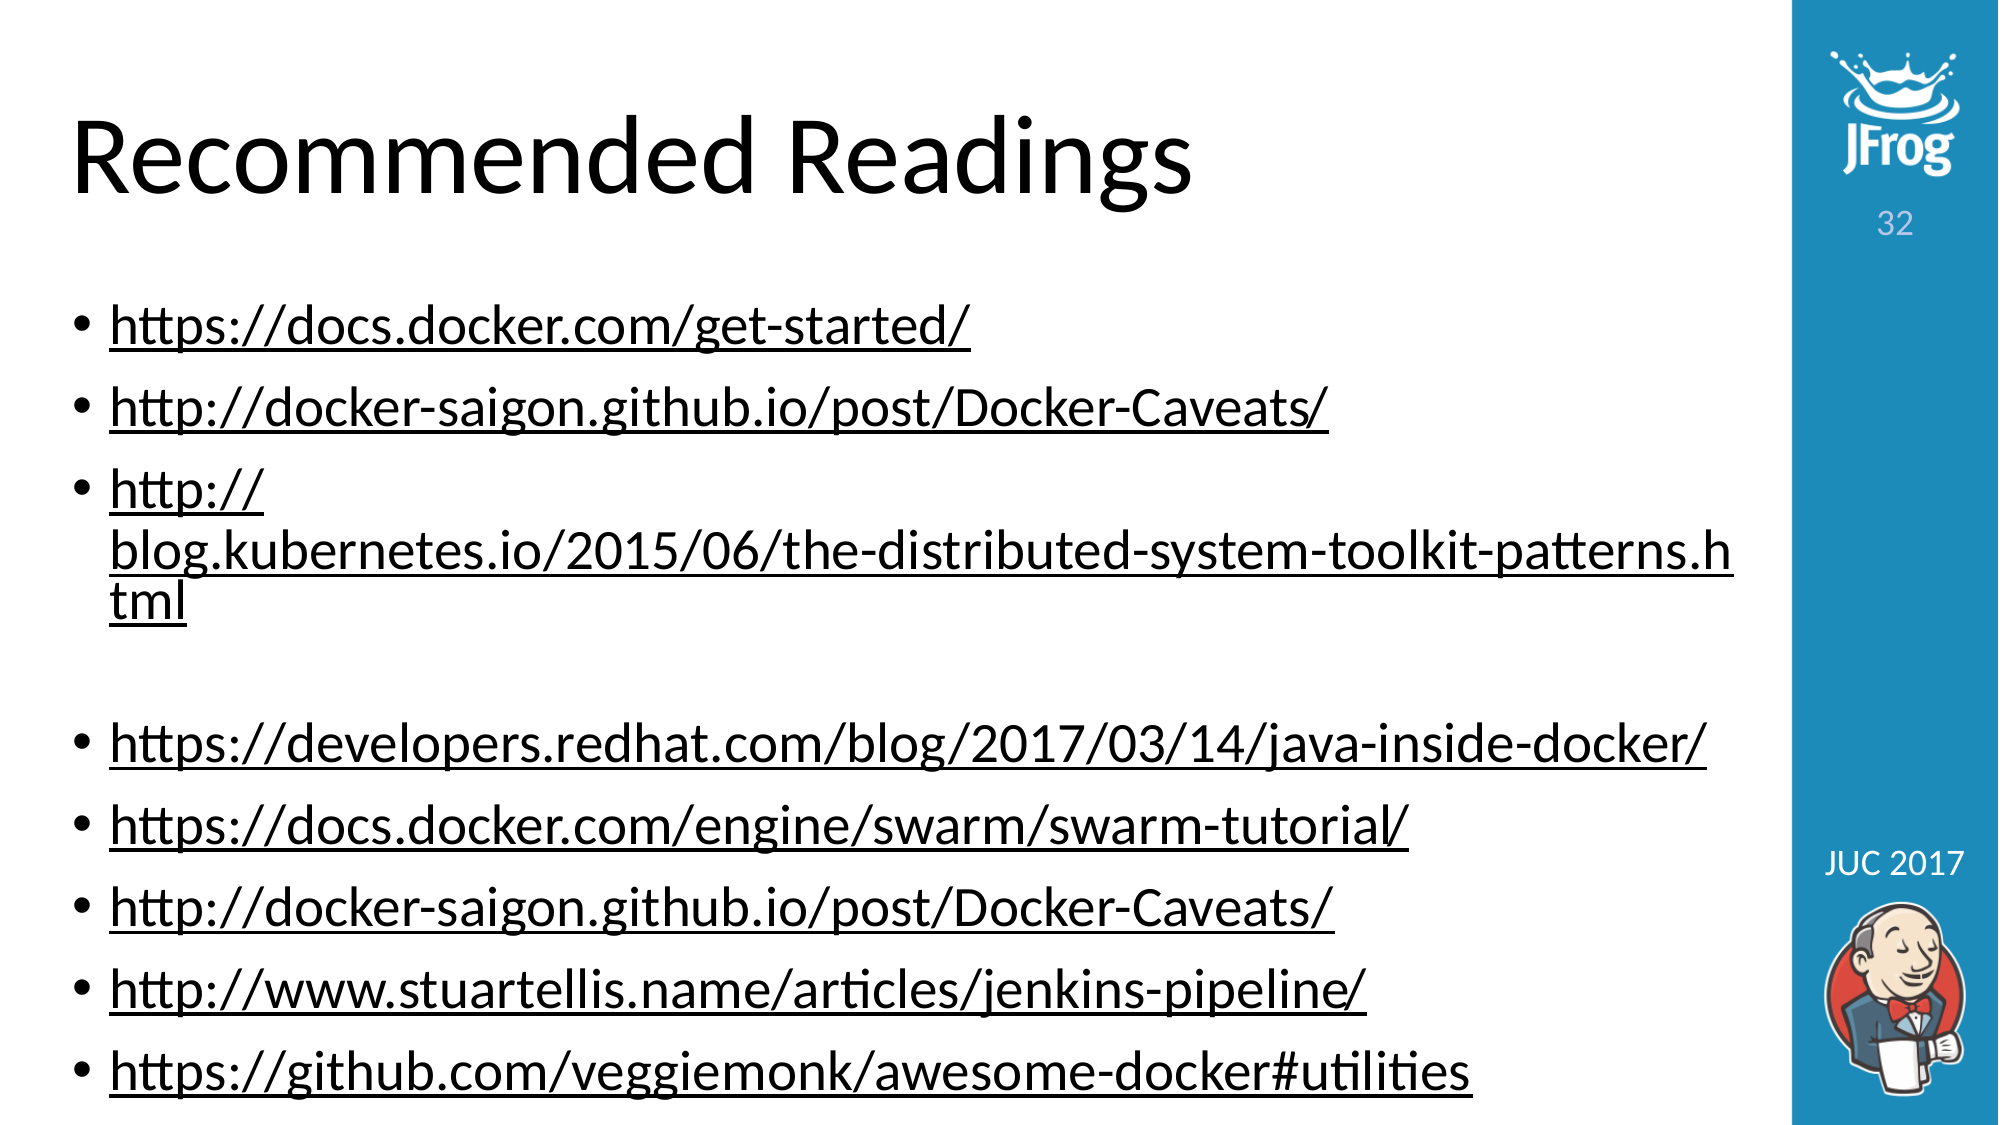

# Recommended Readings
https://docs.docker.com/get-started/
http://docker-saigon.github.io/post/Docker-Caveats/
http://blog.kubernetes.io/2015/06/the-distributed-system-toolkit-patterns.html
https://developers.redhat.com/blog/2017/03/14/java-inside-docker/
https://docs.docker.com/engine/swarm/swarm-tutorial/
http://docker-saigon.github.io/post/Docker-Caveats/
http://www.stuartellis.name/articles/jenkins-pipeline/
https://github.com/veggiemonk/awesome-docker#utilities